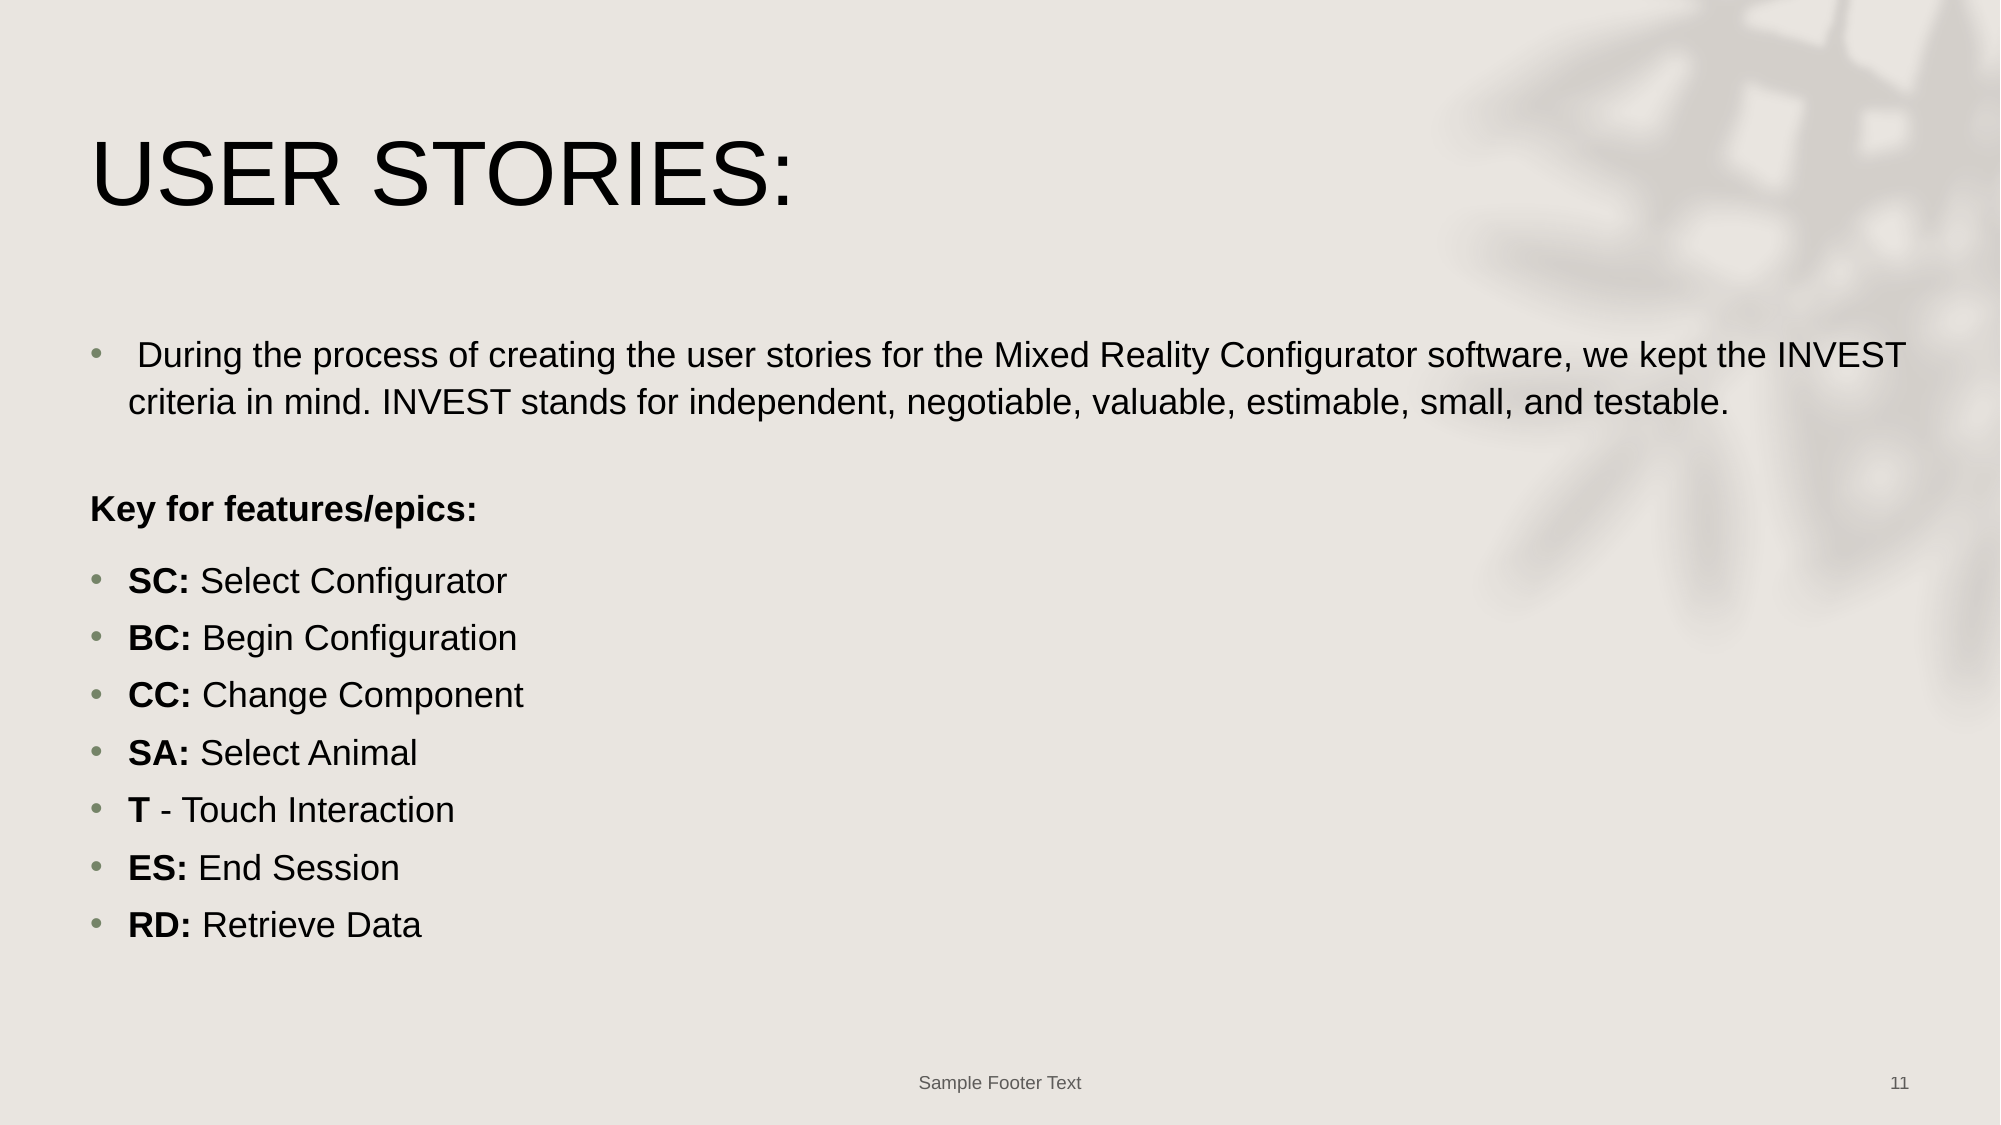

# USER STORIES:
 During the process of creating the user stories for the Mixed Reality Configurator software, we kept the INVEST criteria in mind. INVEST stands for independent, negotiable, valuable, estimable, small, and testable.
Key for features/epics:
SC: Select Configurator
BC: Begin Configuration
CC: Change Component
SA: Select Animal
T - Touch Interaction
ES: End Session
RD: Retrieve Data

Sample Footer Text
11